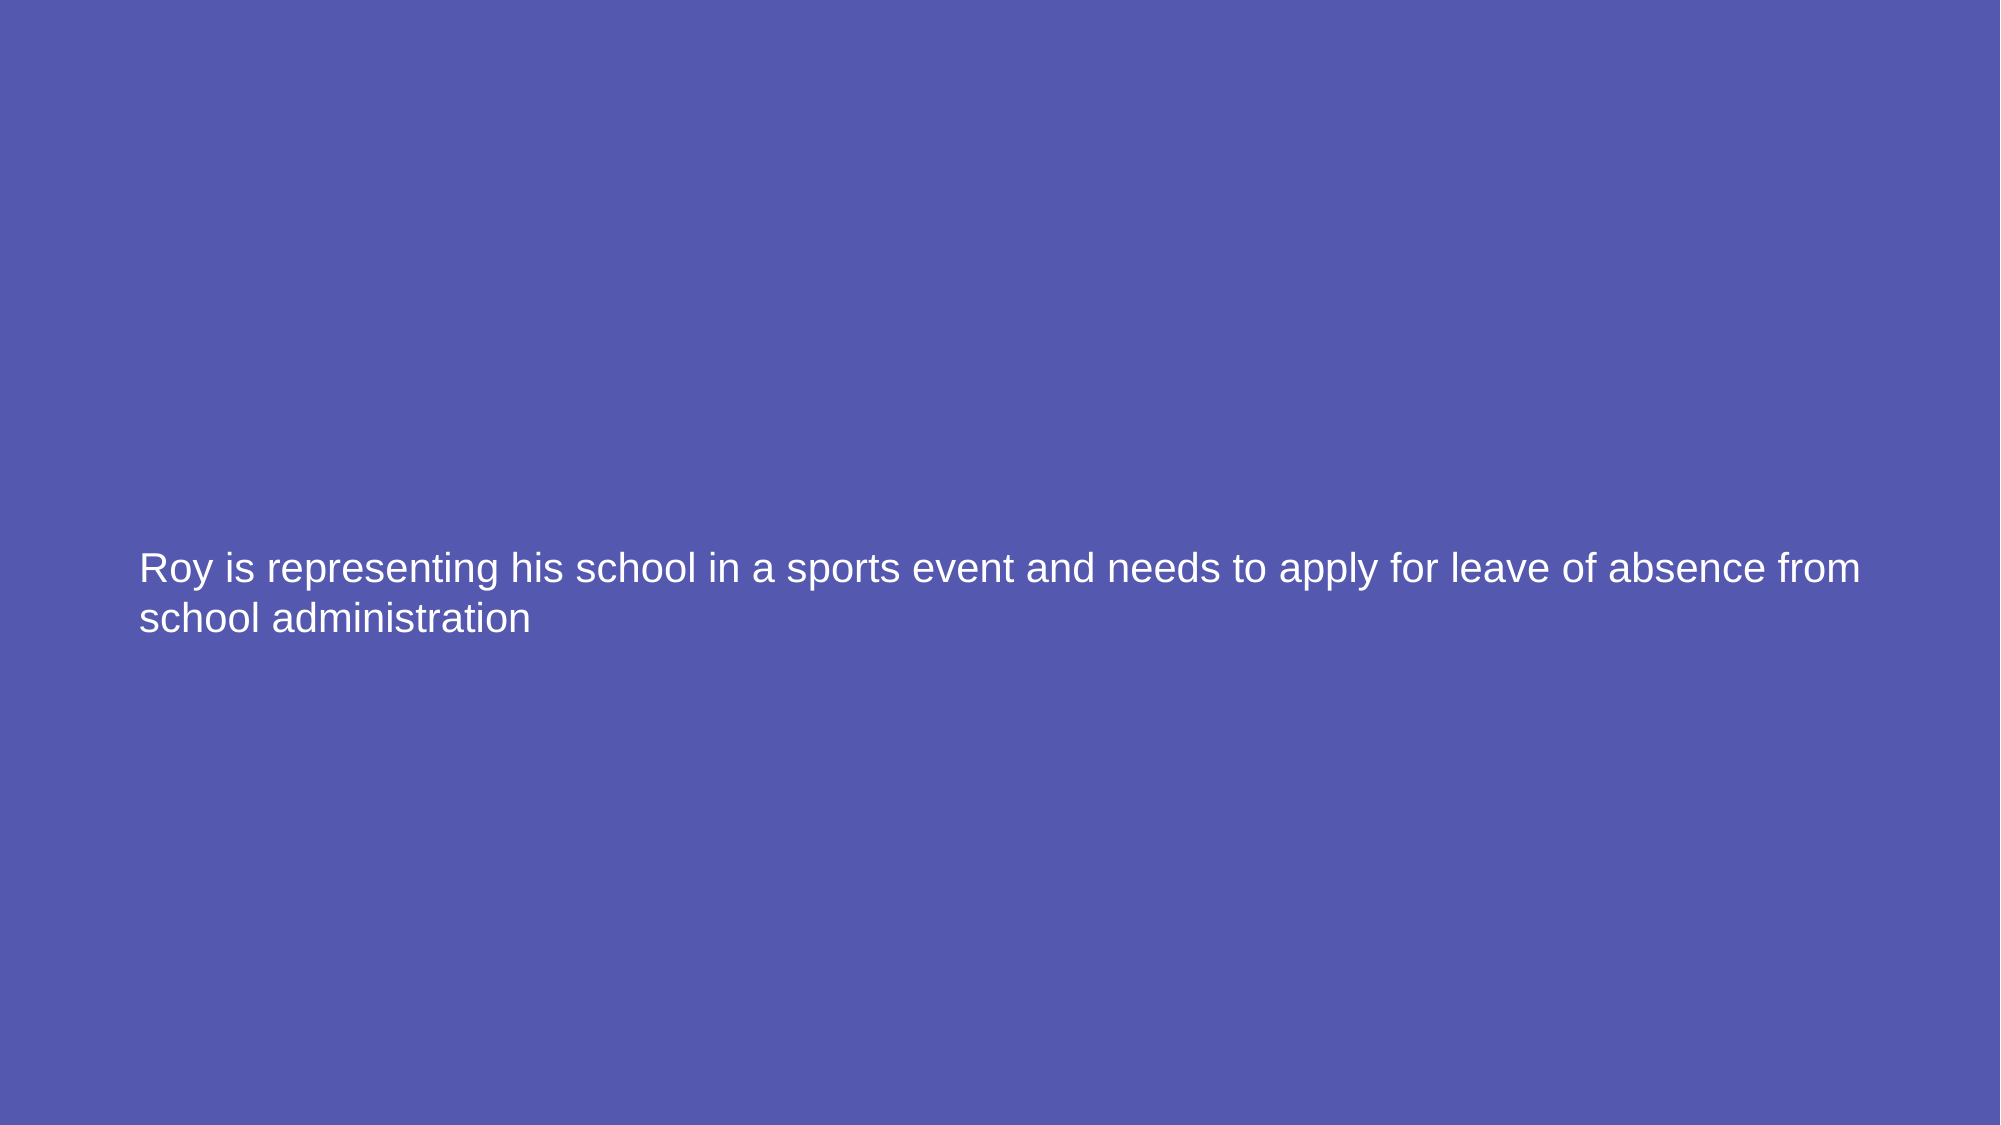

Roy is representing his school in a sports event and needs to apply for leave of absence from school administration